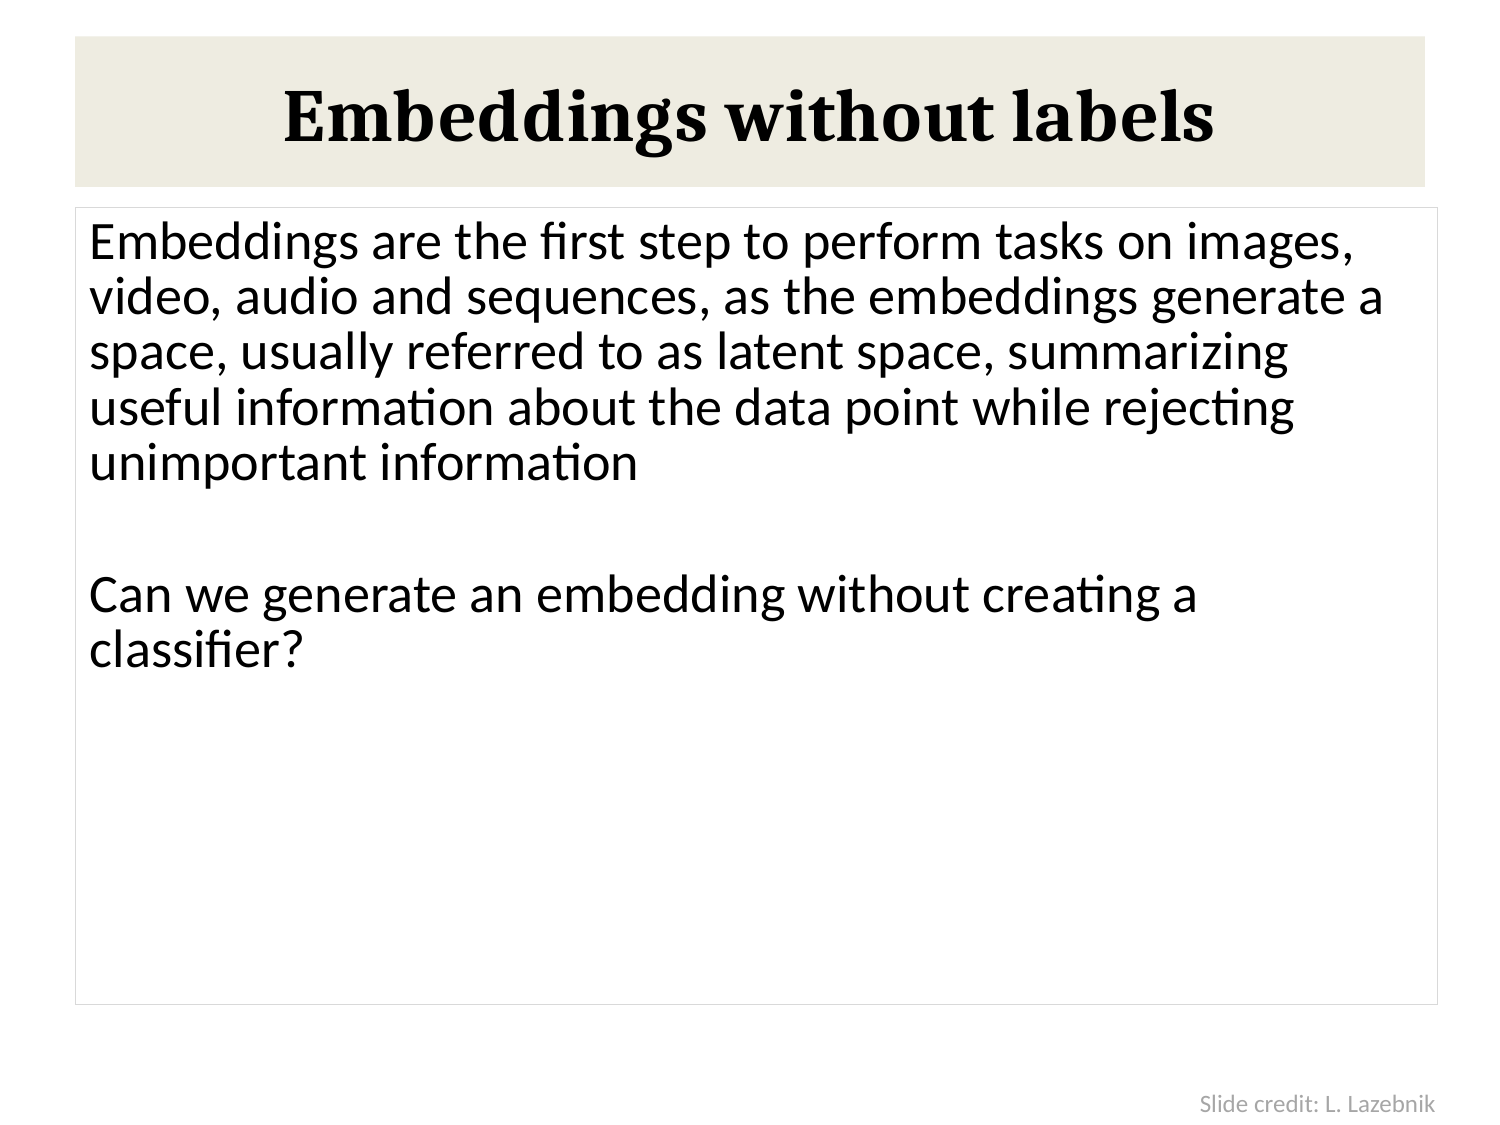

Embeddings without labels
Embeddings are the first step to perform tasks on images, video, audio and sequences, as the embeddings generate a space, usually referred to as latent space, summarizing useful information about the data point while rejecting unimportant information

Can we generate an embedding without creating a classifier?

Slide credit: L. Lazebnik